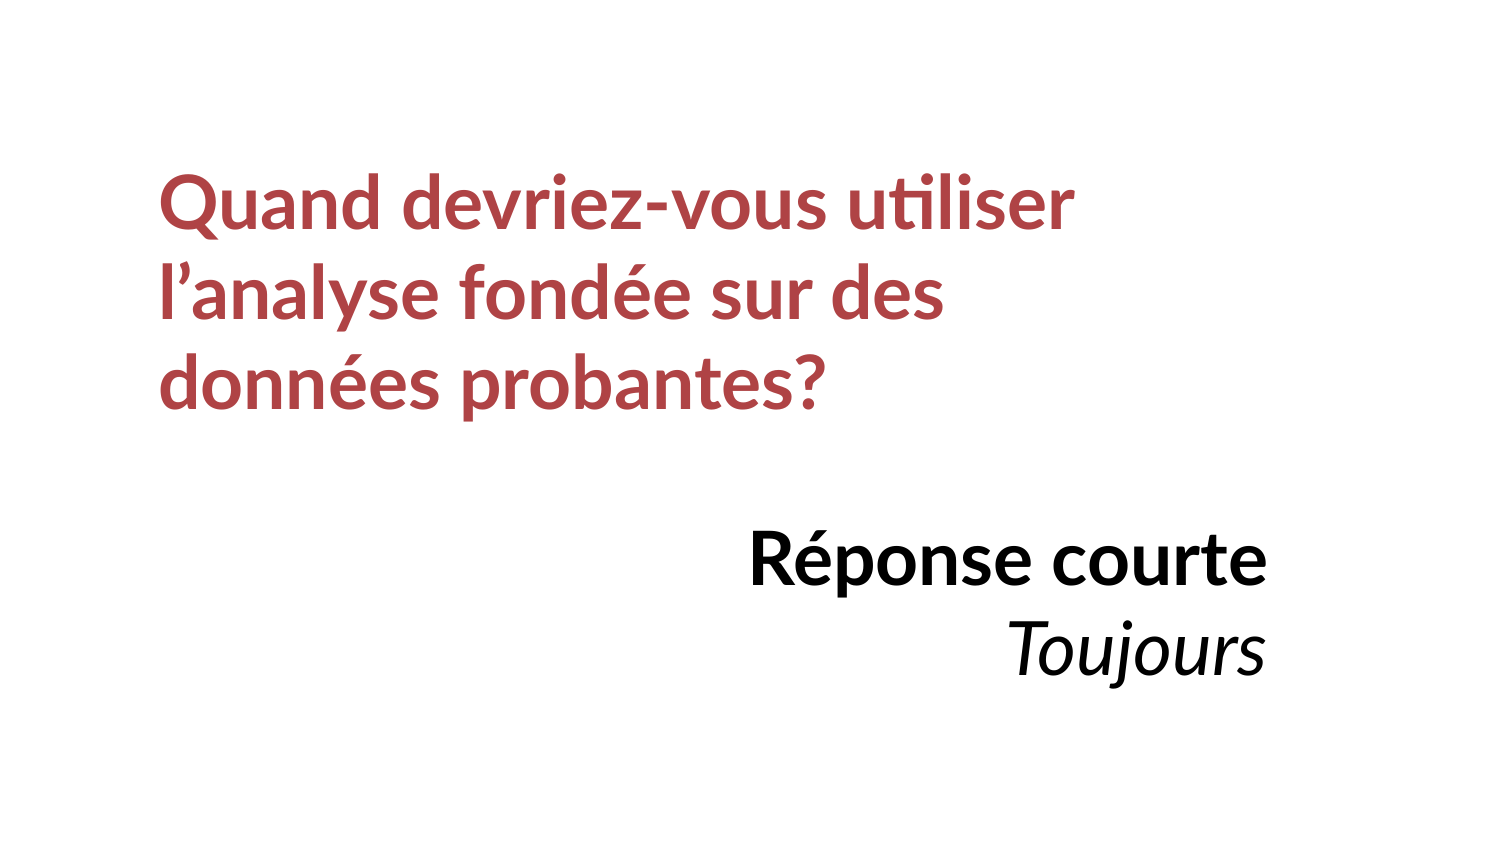

Quand devriez-vous utiliser l’analyse fondée sur des données probantes?
# Réponse courte
Toujours